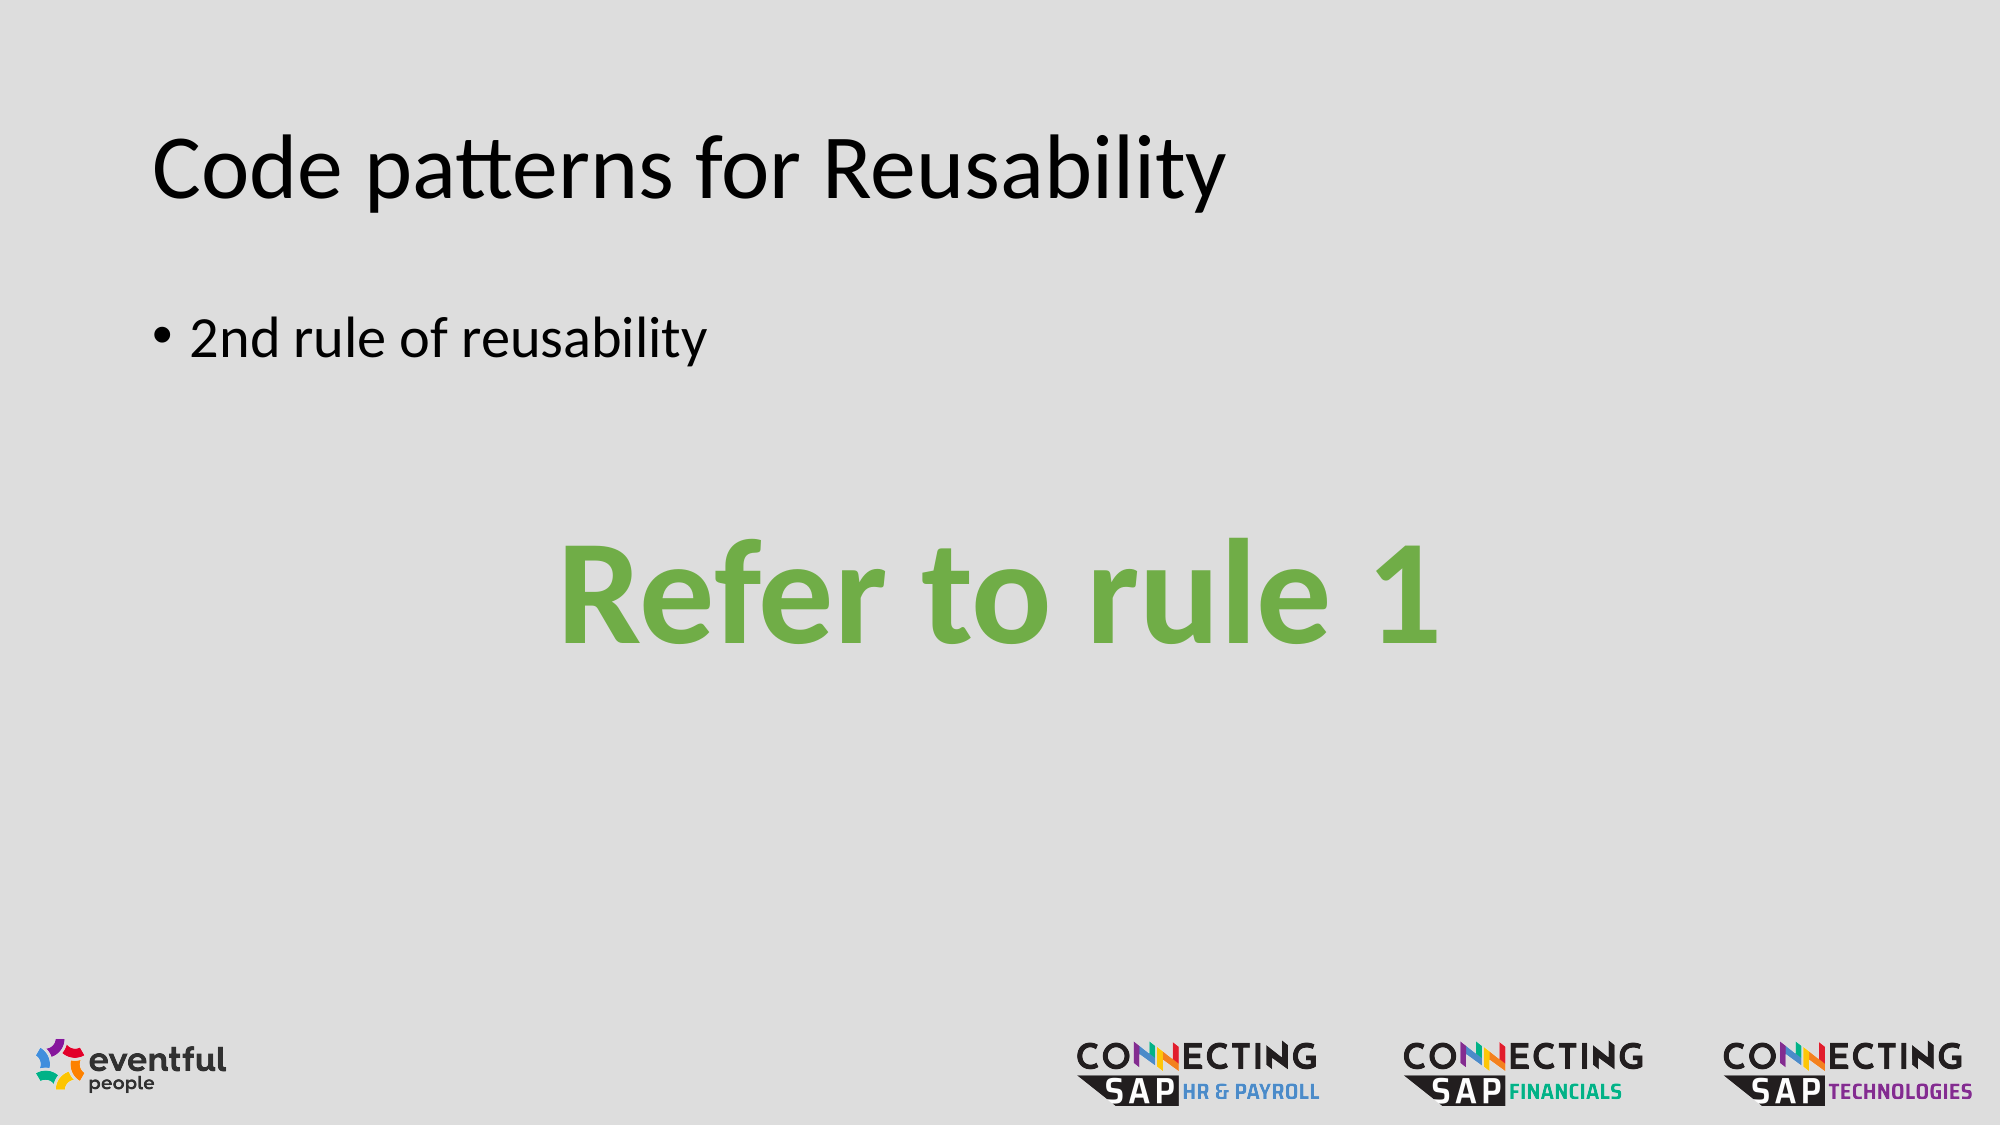

# Code patterns for Reusability
2nd rule of reusability
Refer to rule 1